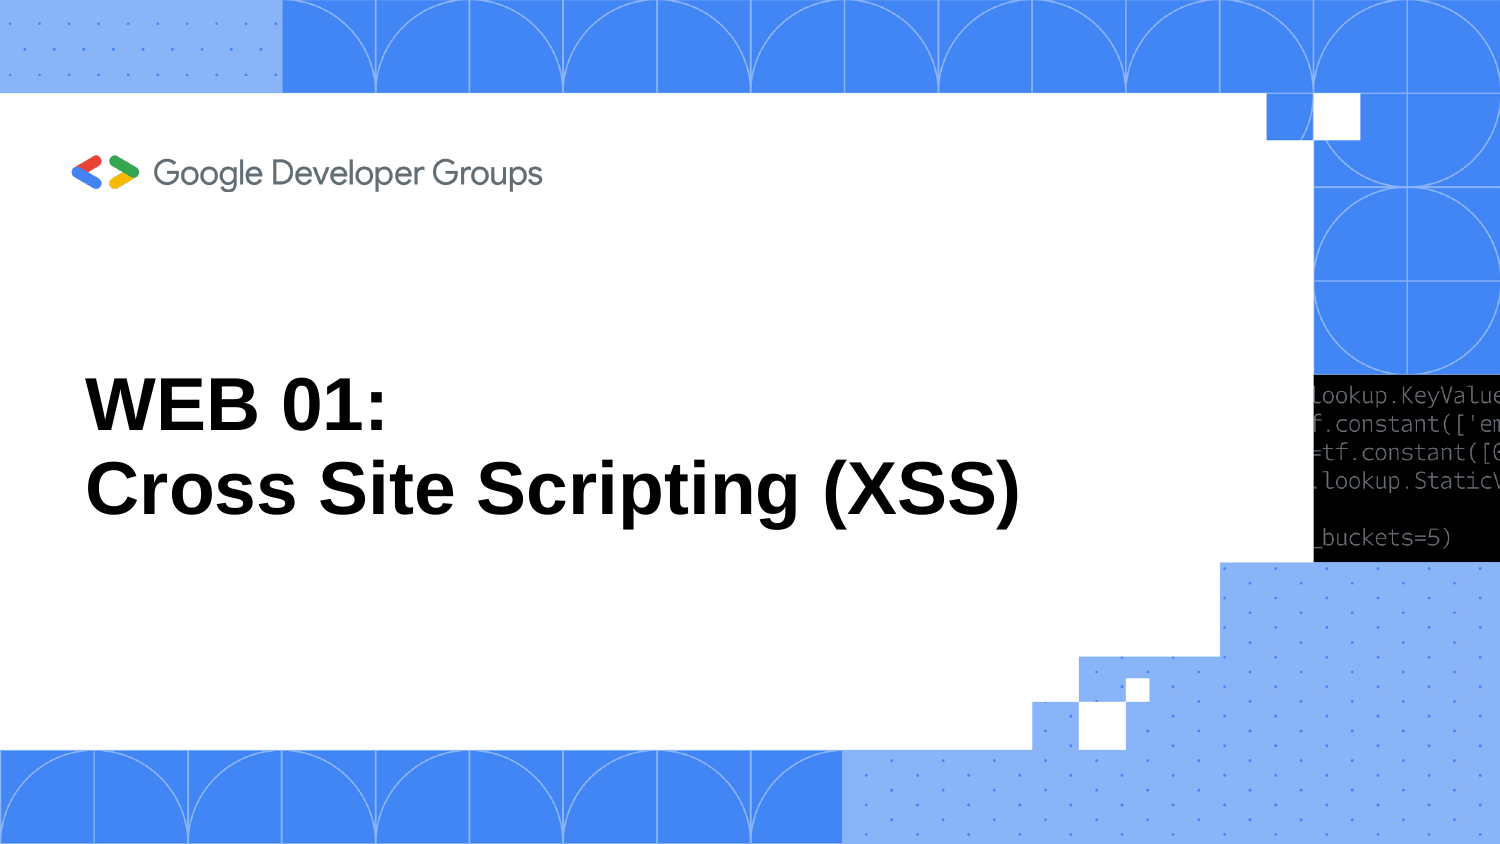

# WEB 01:
Cross Site Scripting (XSS)